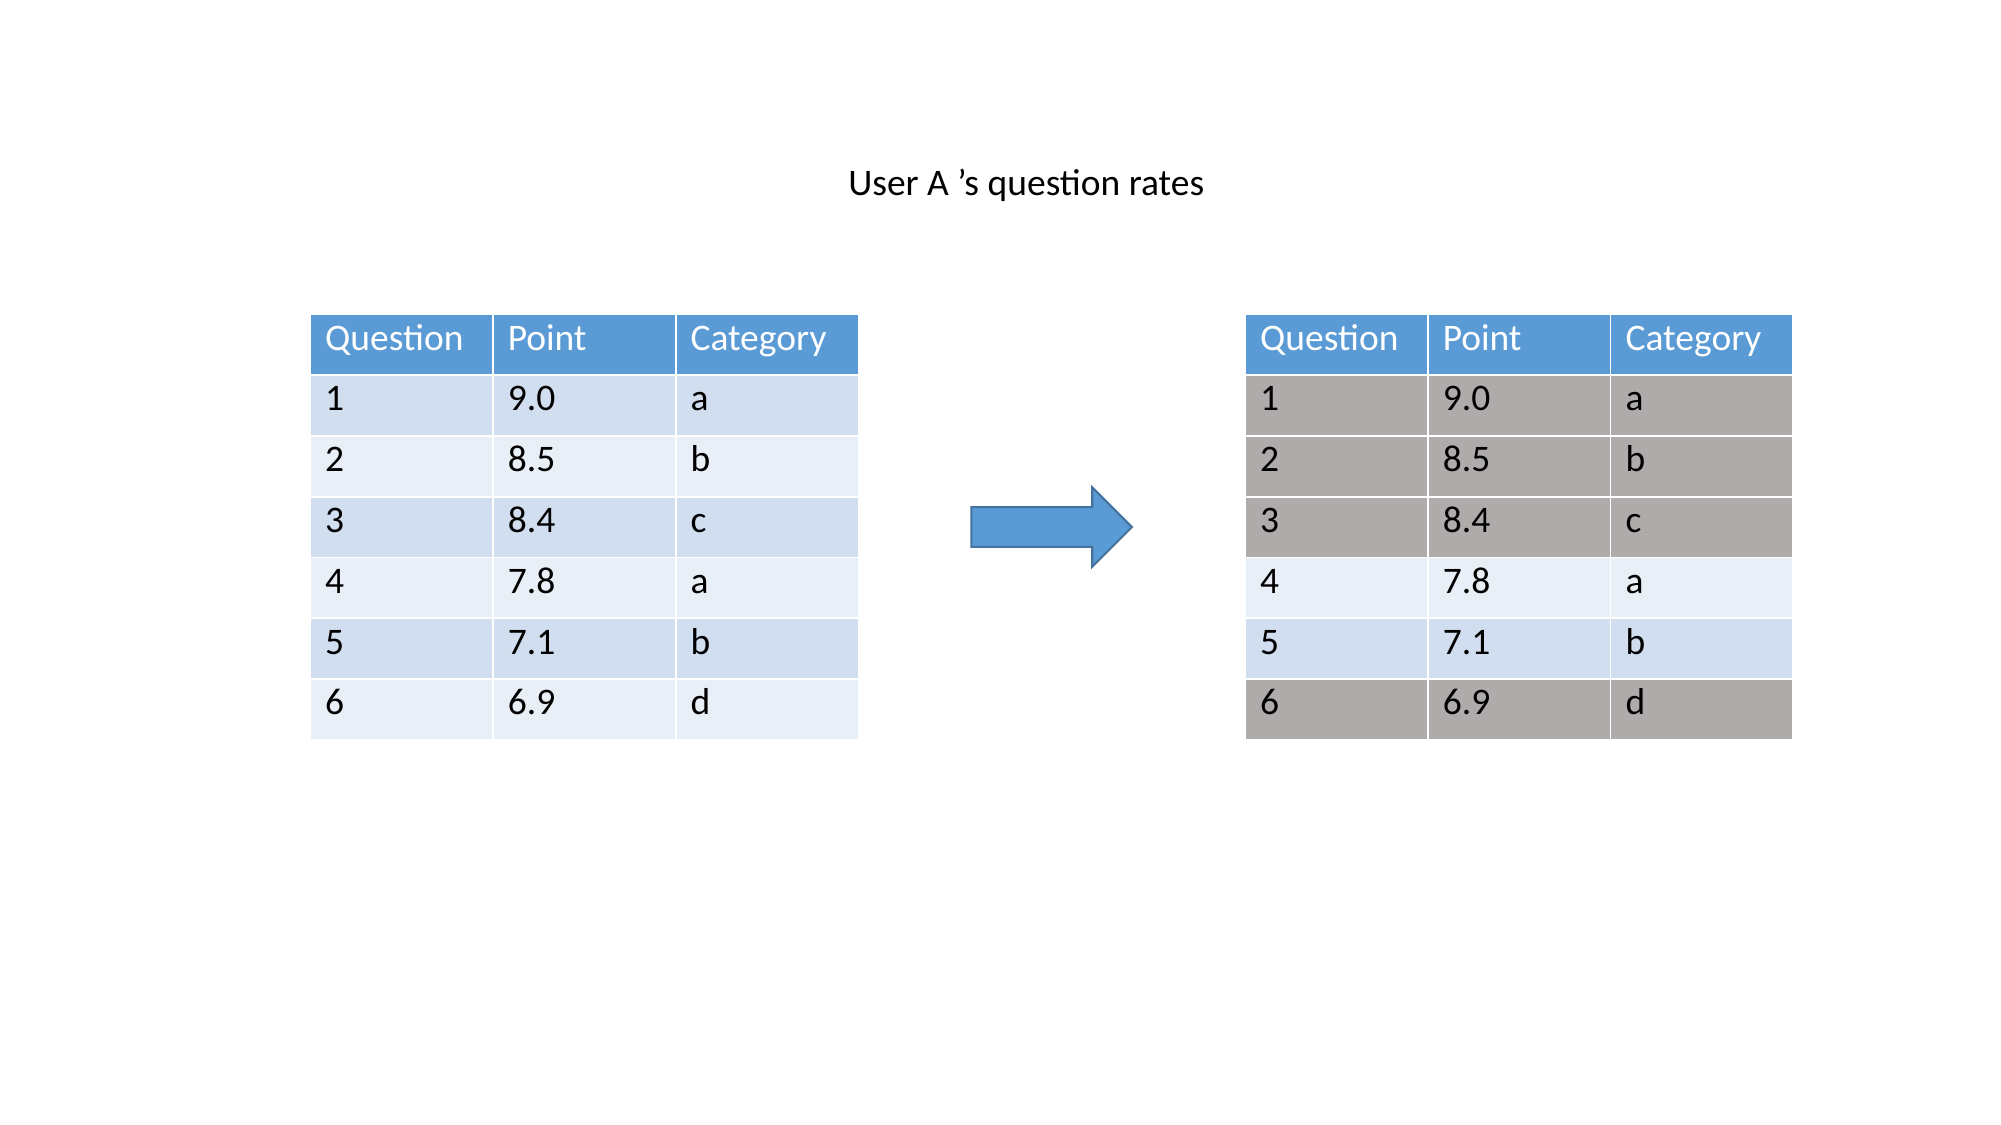

User A ’s question rates
| Question | Point | Category |
| --- | --- | --- |
| 1 | 9.0 | a |
| 2 | 8.5 | b |
| 3 | 8.4 | c |
| 4 | 7.8 | a |
| 5 | 7.1 | b |
| 6 | 6.9 | d |
| Question | Point | Category |
| --- | --- | --- |
| 1 | 9.0 | a |
| 2 | 8.5 | b |
| 3 | 8.4 | c |
| 4 | 7.8 | a |
| 5 | 7.1 | b |
| 6 | 6.9 | d |